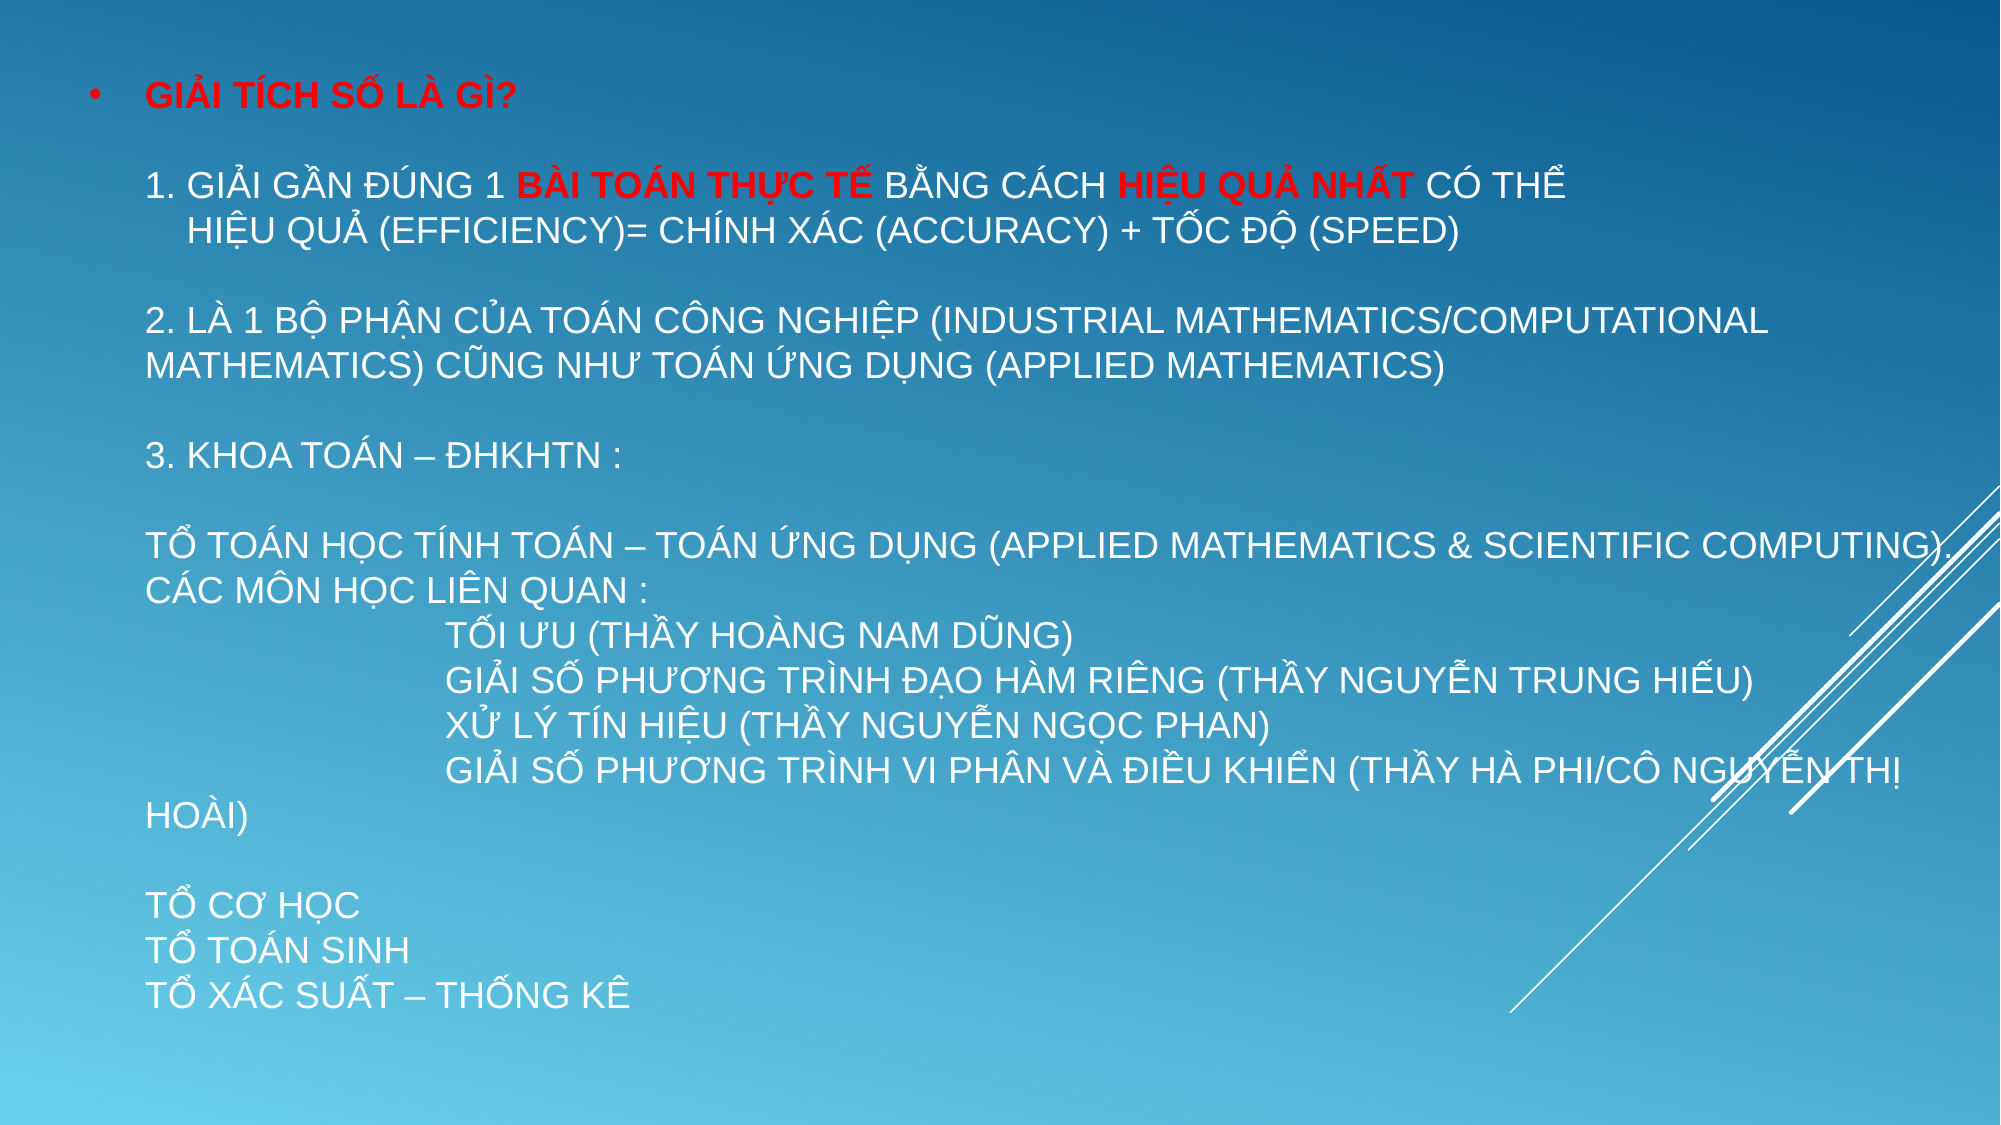

# Giải tích số là gì? 1. Giải gần đúng 1 bài toán thực tế bằng cách hiệu quả nhất có thể HiỆu quả (Efficiency)= chính xác (accuracy) + tốc độ (speed) 2. là 1 bộ phận của TOÁN CÔNG NGHIỆP (industrial mathematics/COMPUTATIONAL MATHEMATICS) CŨNG NHƯ TOÁN ỨNG DỤNG (APPLIED MATHEMATICS) 3. KHOA TOÁN – đhkhtn : Tổ toán học tính toán – toán ứng dụng (applied mathematics & scientific computing). Các môn học liên quan : tối ưu (thầy hoàng nam dũng) giải số phương trình đạo hàm riêng (thầy nguyễn trung hiếu) xử lý tín hiệu (thầy Nguyễn Ngọc Phan) giải số phương trình vi phân và điều khiển (thầy Hà phi/Cô Nguyễn THị Hoài) Tổ cơ học tổ toán sinh tổ xác suất – thống kê